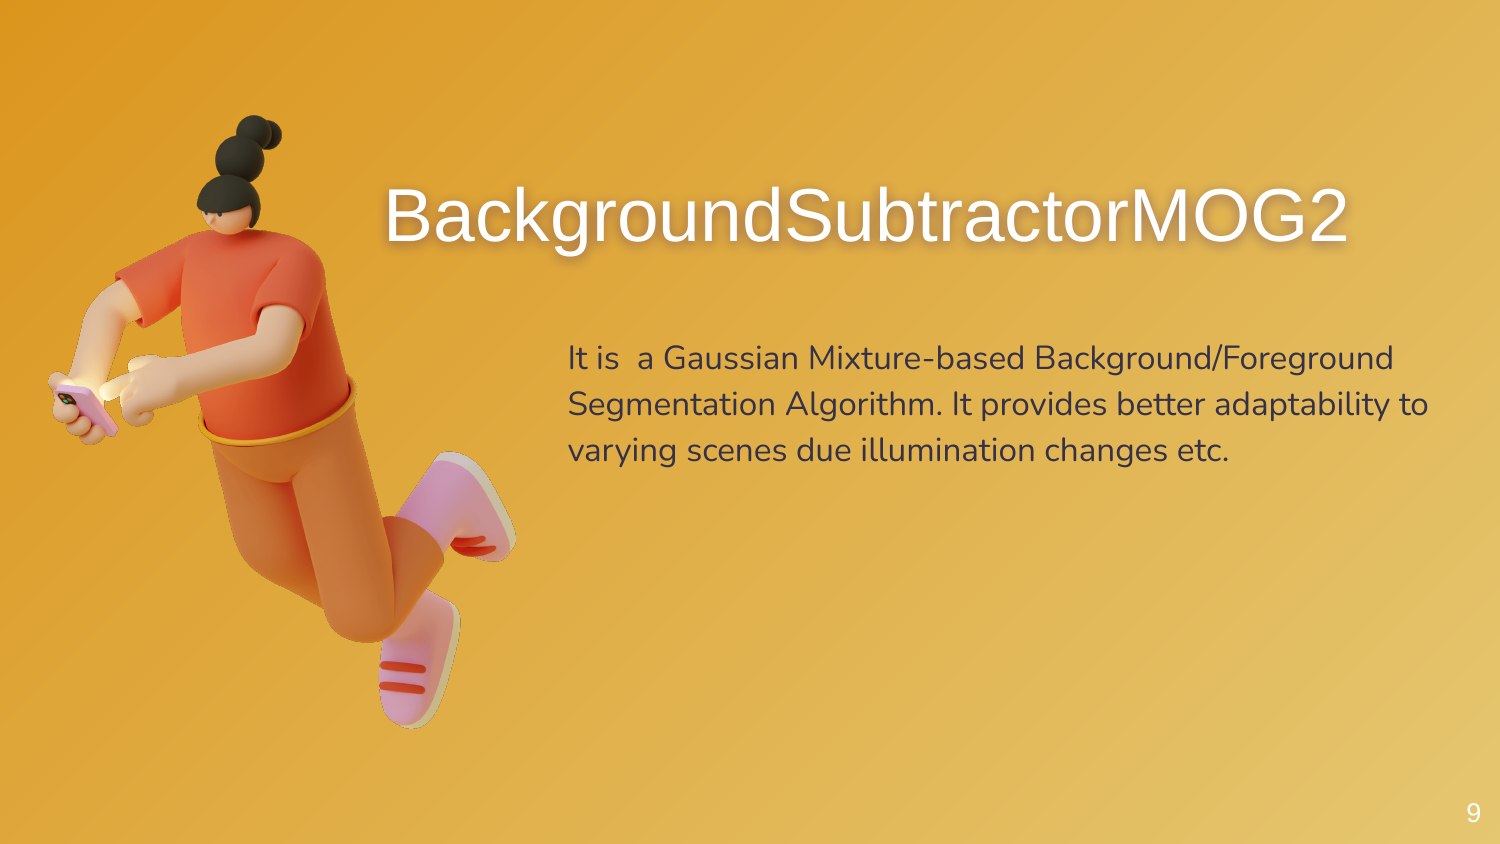

# BackgroundSubtractorMOG2

It is  a Gaussian Mixture-based Background/Foreground Segmentation Algorithm. It provides better adaptability to varying scenes due illumination changes etc.
9